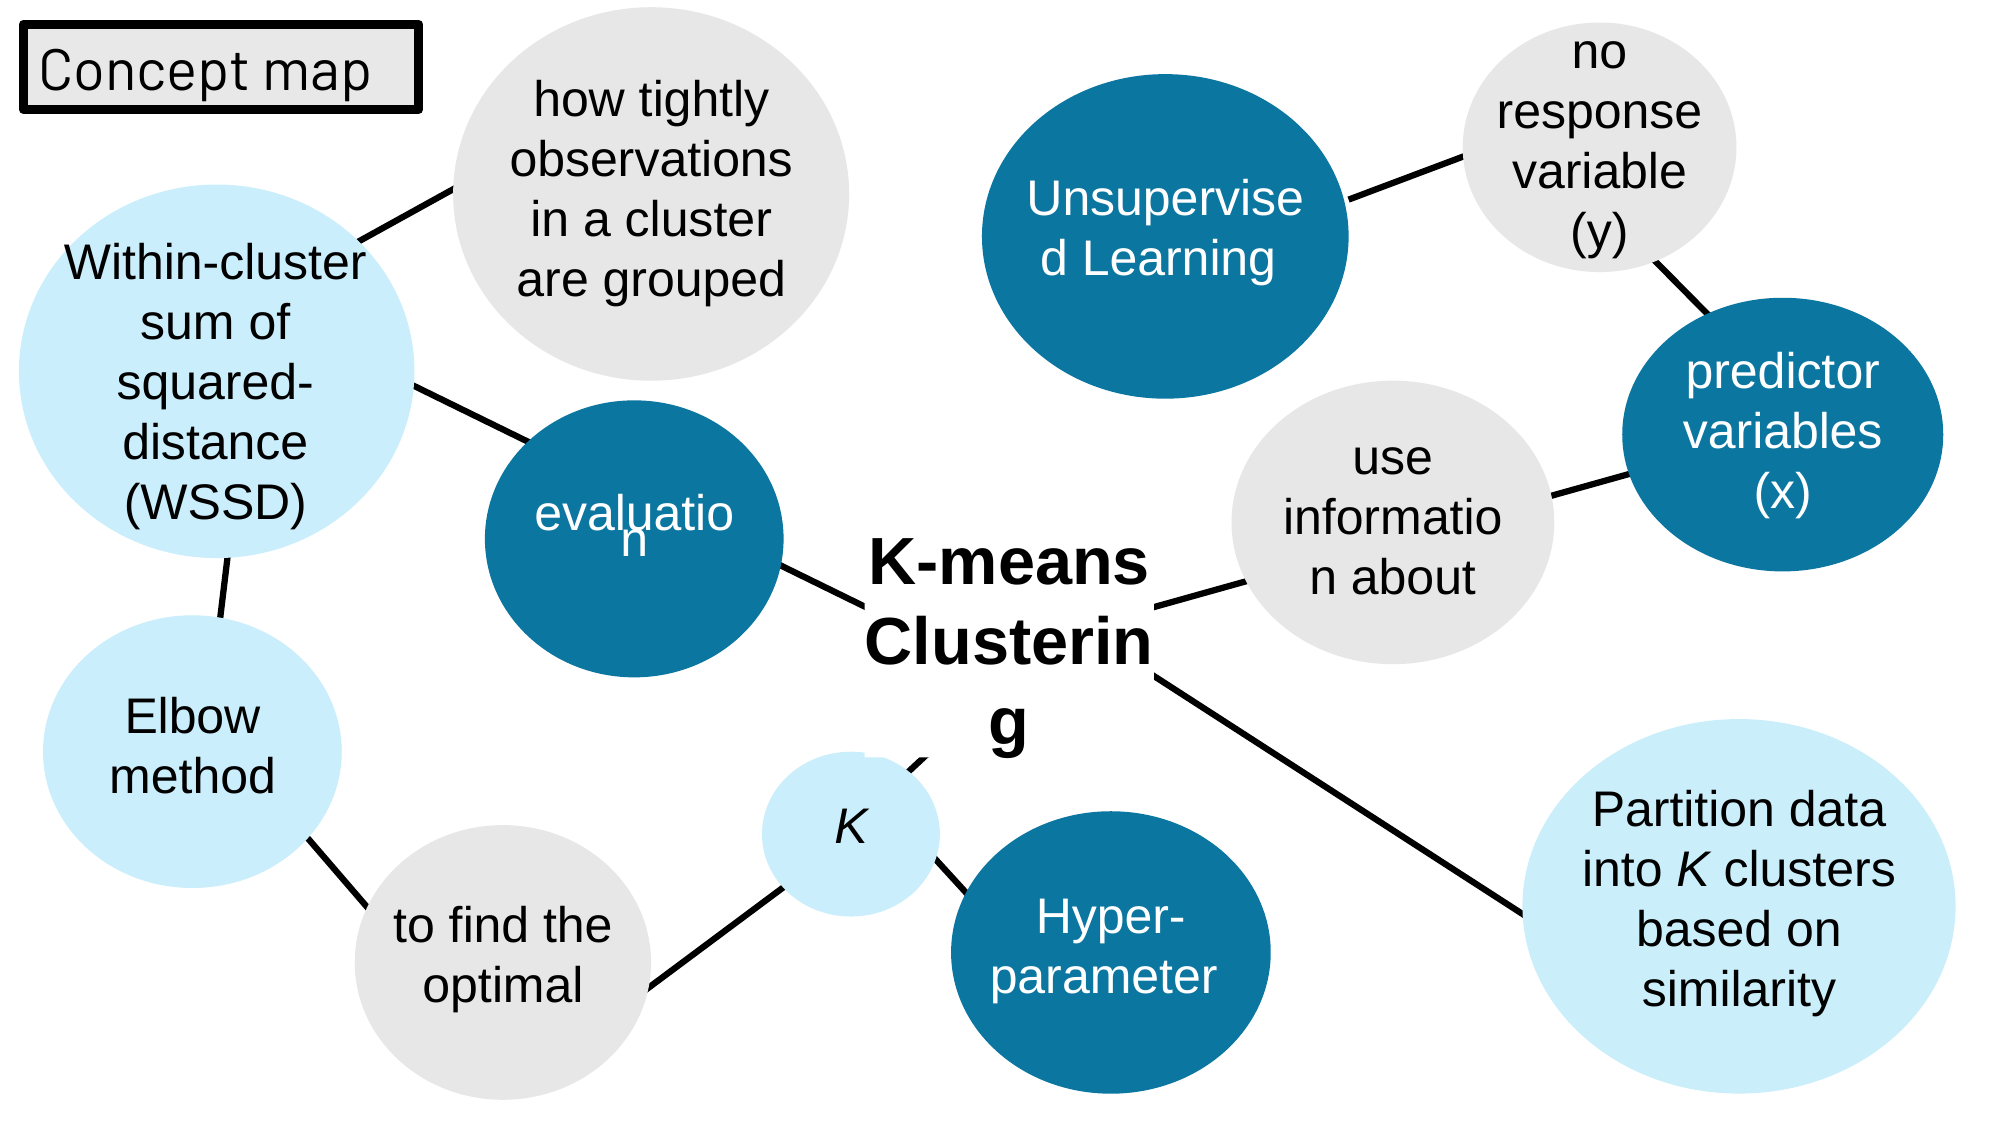

how tightly observations in a cluster are grouped

no response variable (y)
Concept map

Unsupervised Learning

Within-cluster sum of squared-distance (WSSD)

predictor variables (x)

use information about

evaluation

K-means
Clustering

Elbow method

Partition data into K clusters based on similarity

K

Hyper-parameter

to find the optimal